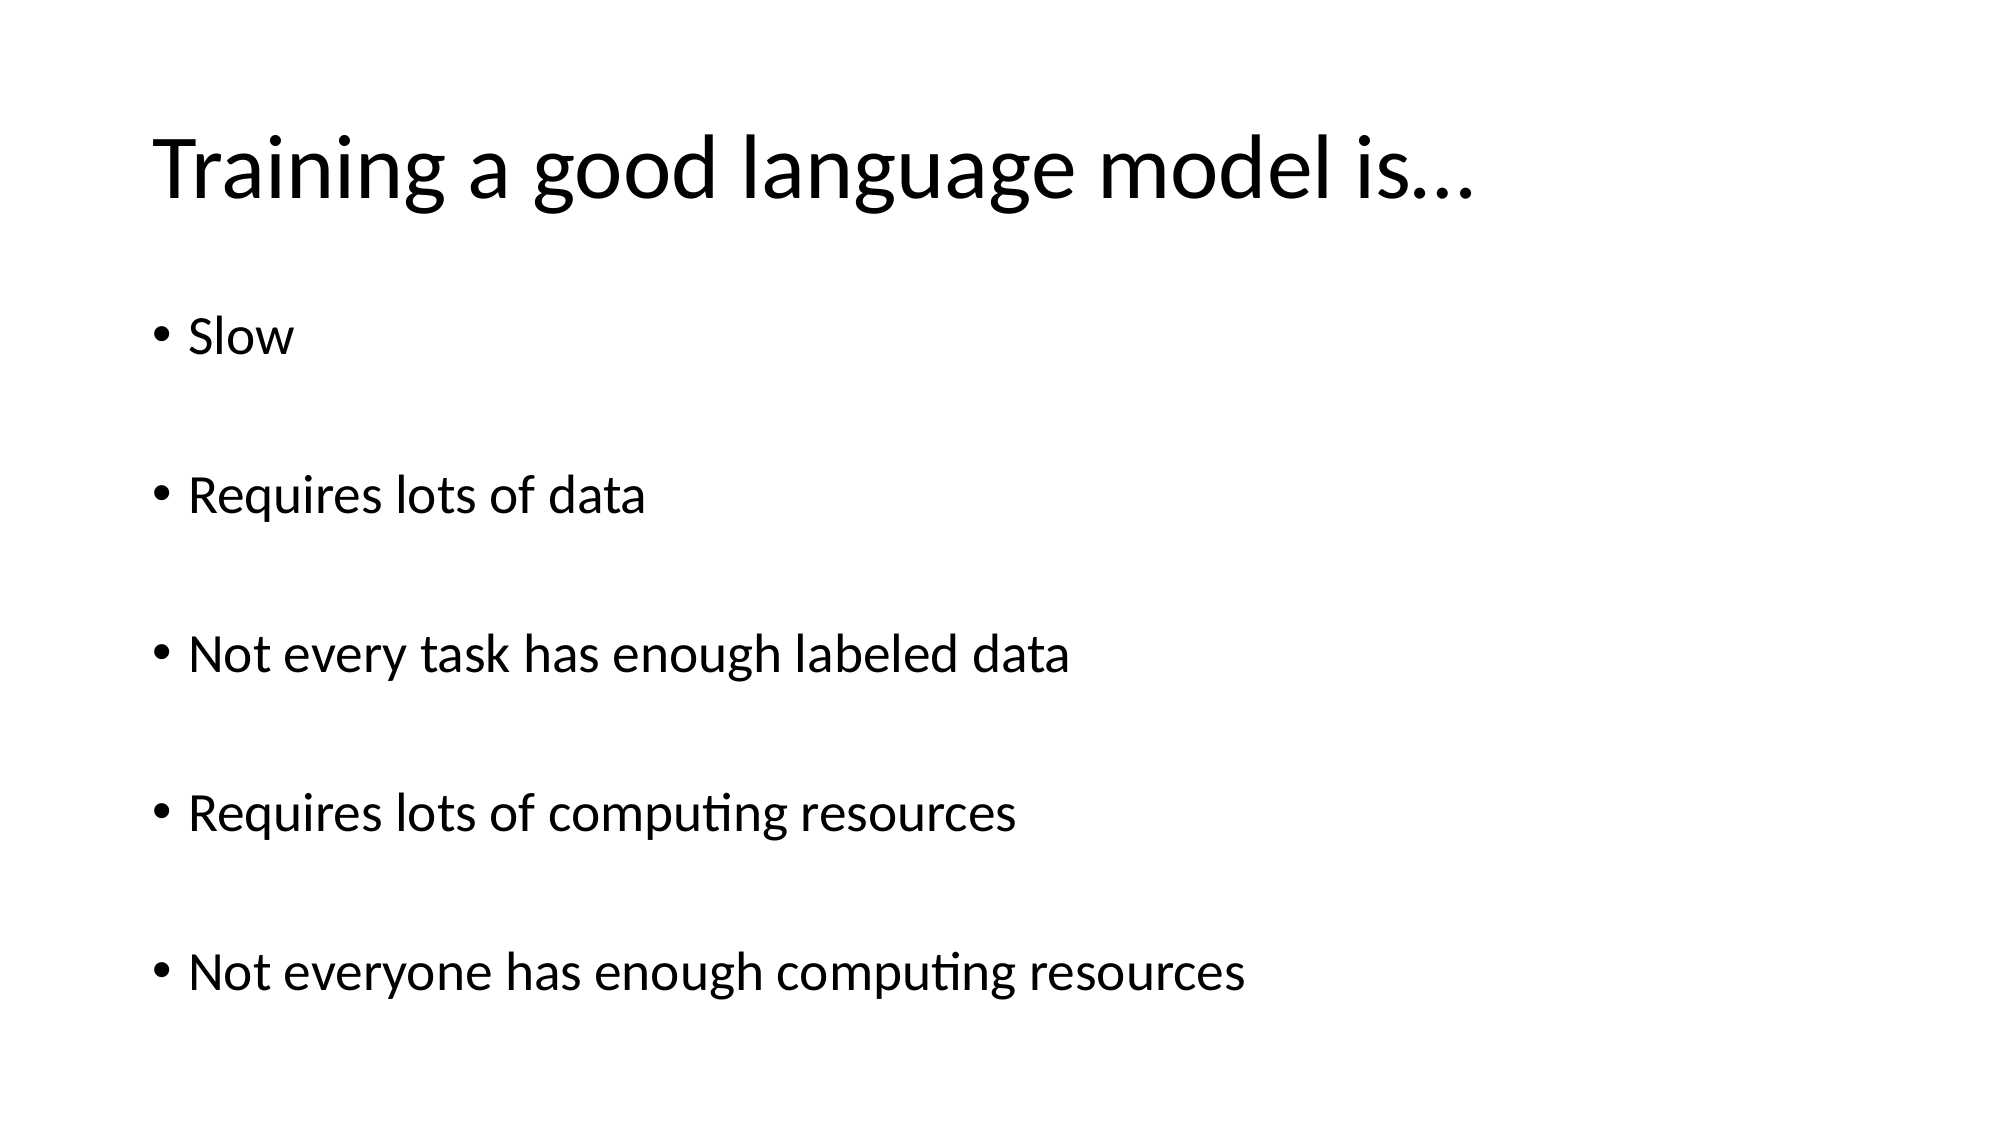

# Training a good language model is…
Slow

Requires lots of data

Not every task has enough labeled data

Requires lots of computing resources

Not everyone has enough computing resources